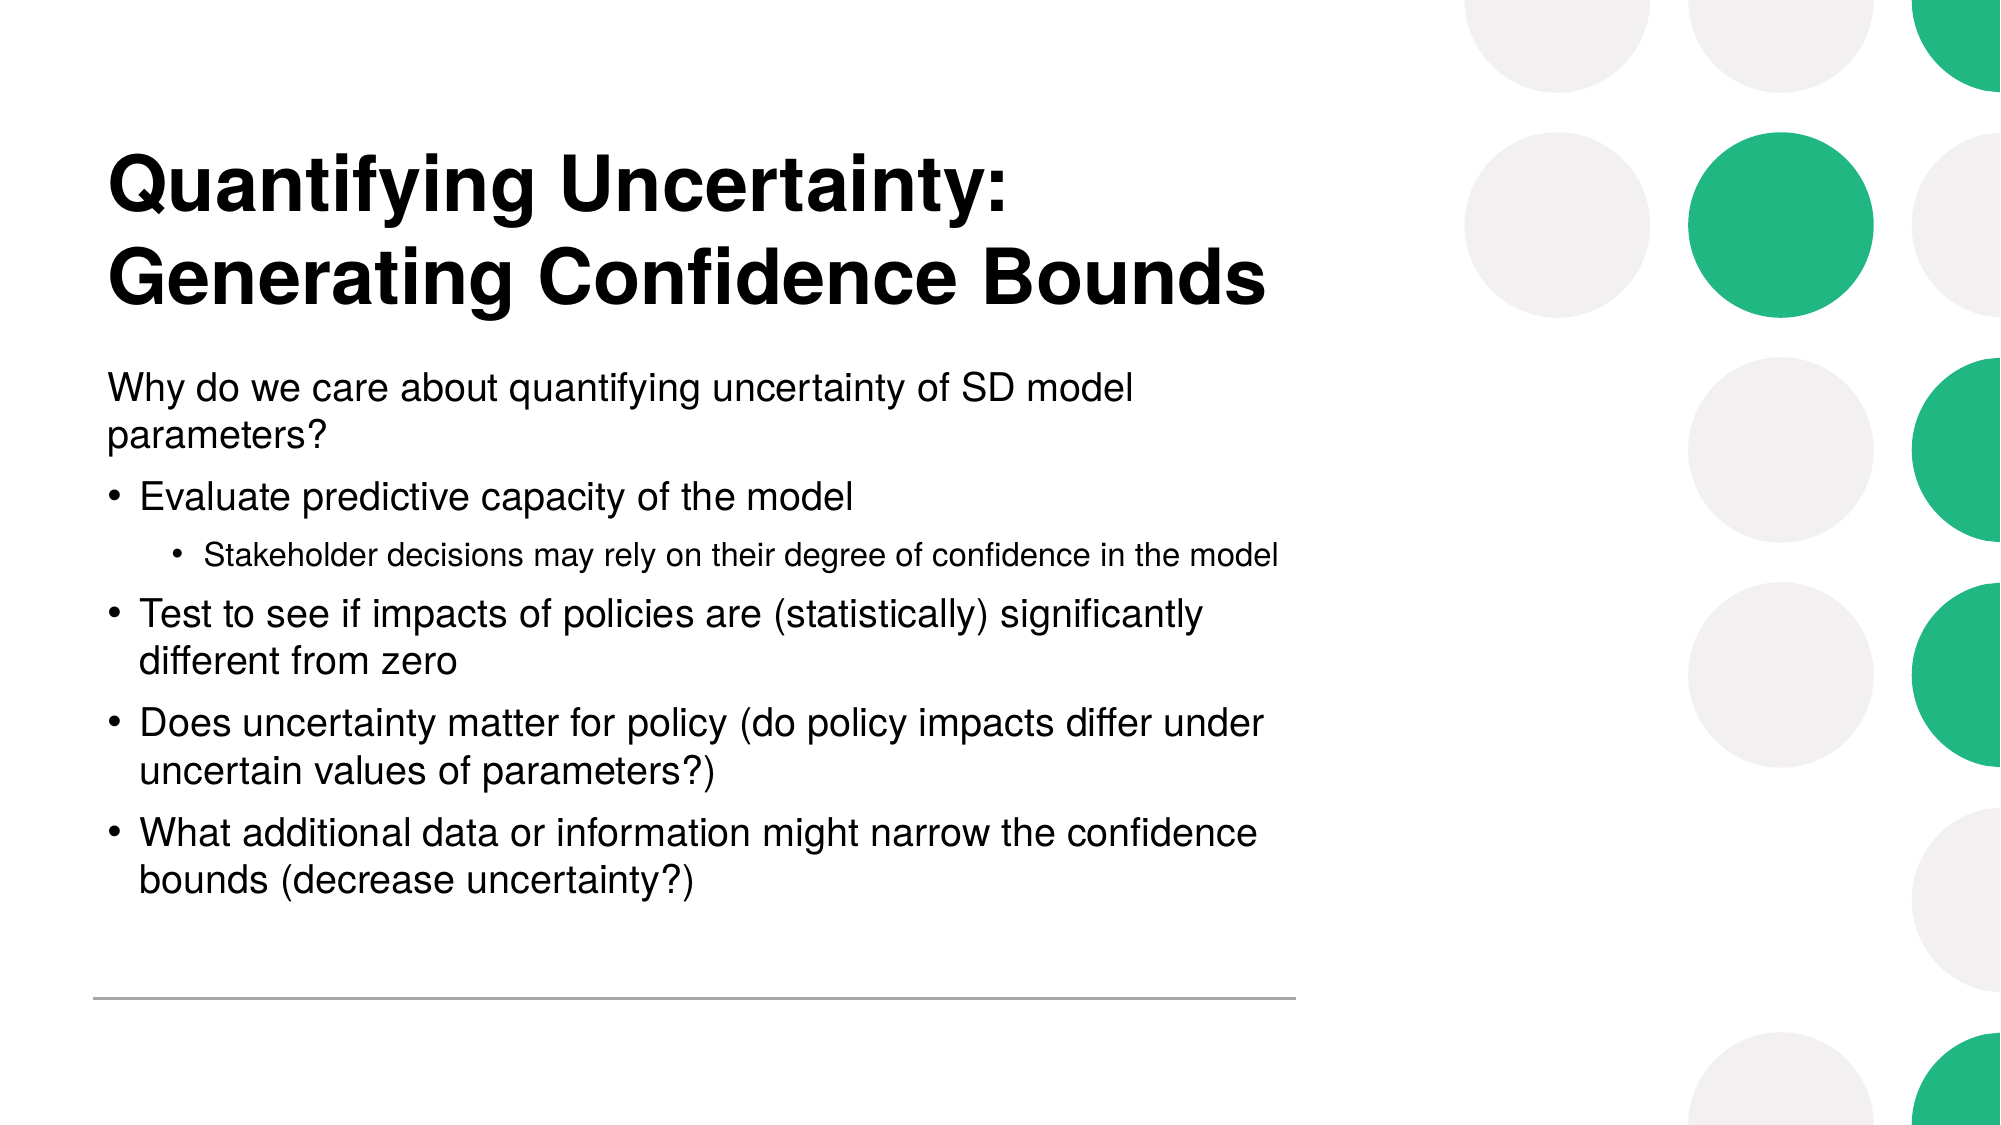

# Quantifying Uncertainty: Generating Confidence Bounds
Why do we care about quantifying uncertainty of SD model parameters?
Evaluate predictive capacity of the model
Stakeholder decisions may rely on their degree of confidence in the model
Test to see if impacts of policies are (statistically) significantly different from zero
Does uncertainty matter for policy (do policy impacts differ under uncertain values of parameters?)
What additional data or information might narrow the confidence bounds (decrease uncertainty?)